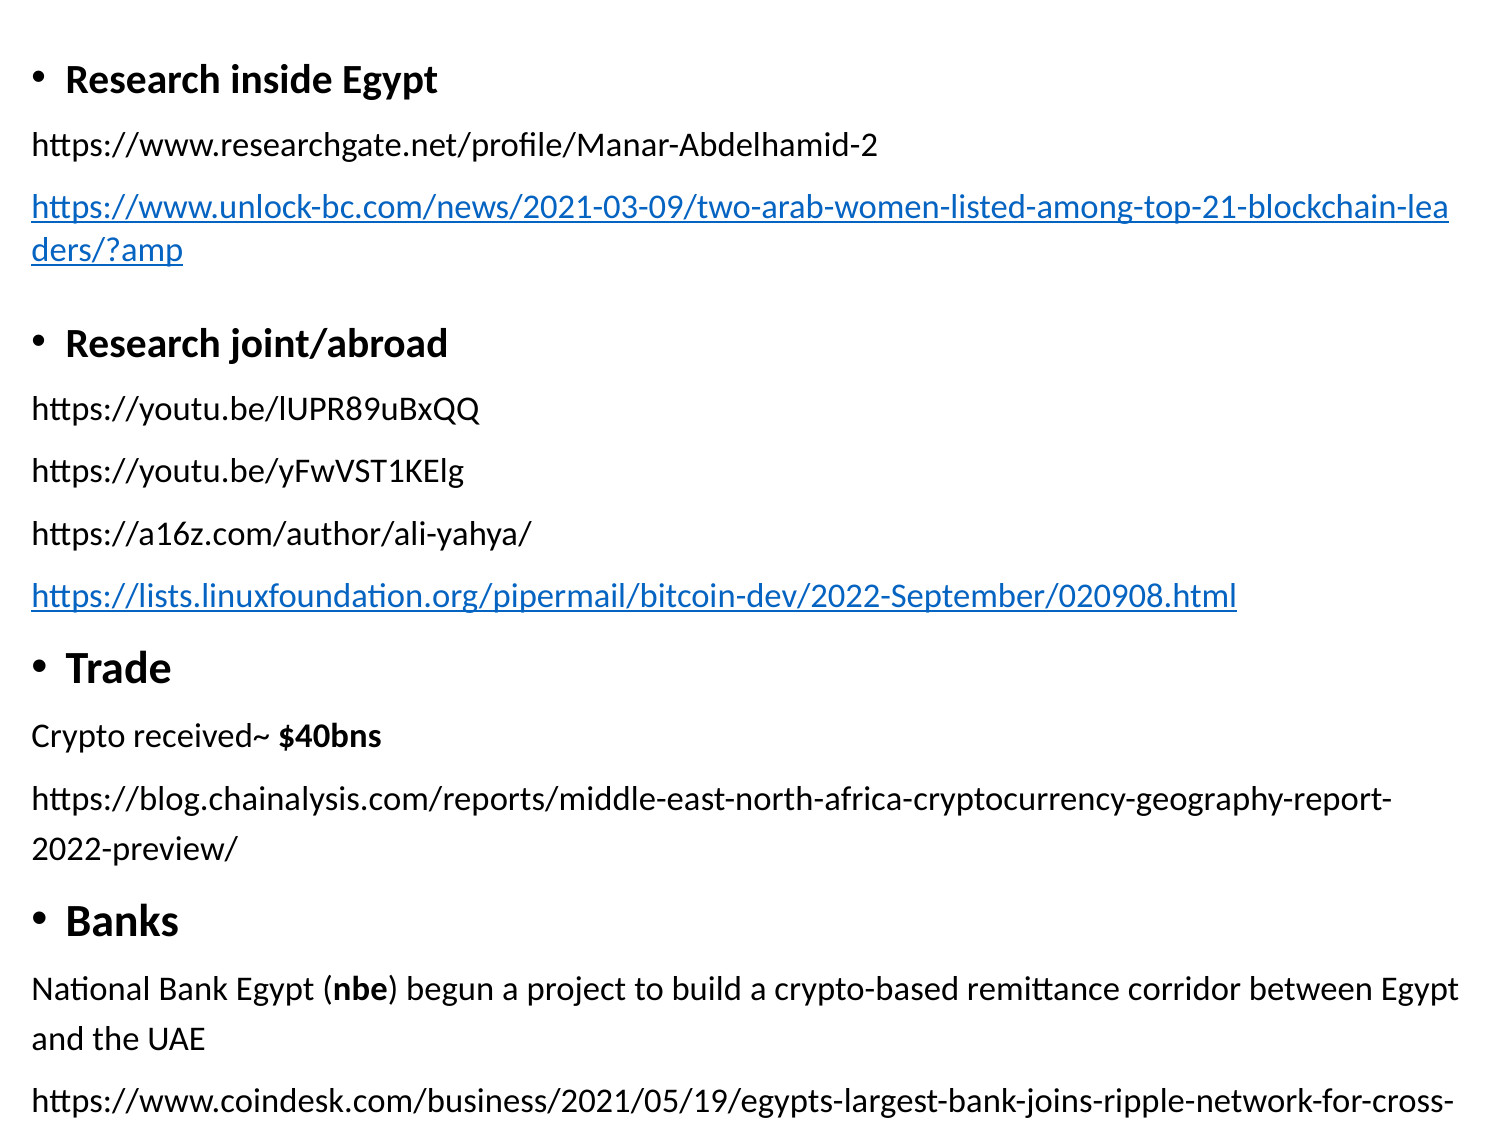

Research inside Egypt
https://www.researchgate.net/profile/Manar-Abdelhamid-2
https://www.unlock-bc.com/news/2021-03-09/two-arab-women-listed-among-top-21-blockchain-leaders/?amp
Research joint/abroad
https://youtu.be/lUPR89uBxQQ
https://youtu.be/yFwVST1KElg
https://a16z.com/author/ali-yahya/
https://lists.linuxfoundation.org/pipermail/bitcoin-dev/2022-September/020908.html
Trade
Crypto received~ $40bns
https://blog.chainalysis.com/reports/middle-east-north-africa-cryptocurrency-geography-report-2022-preview/
Banks
National Bank Egypt (nbe) begun a project to build a crypto-based remittance corridor between Egypt and the UAE
https://www.coindesk.com/business/2021/05/19/egypts-largest-bank-joins-ripple-network-for-cross-border-payments/